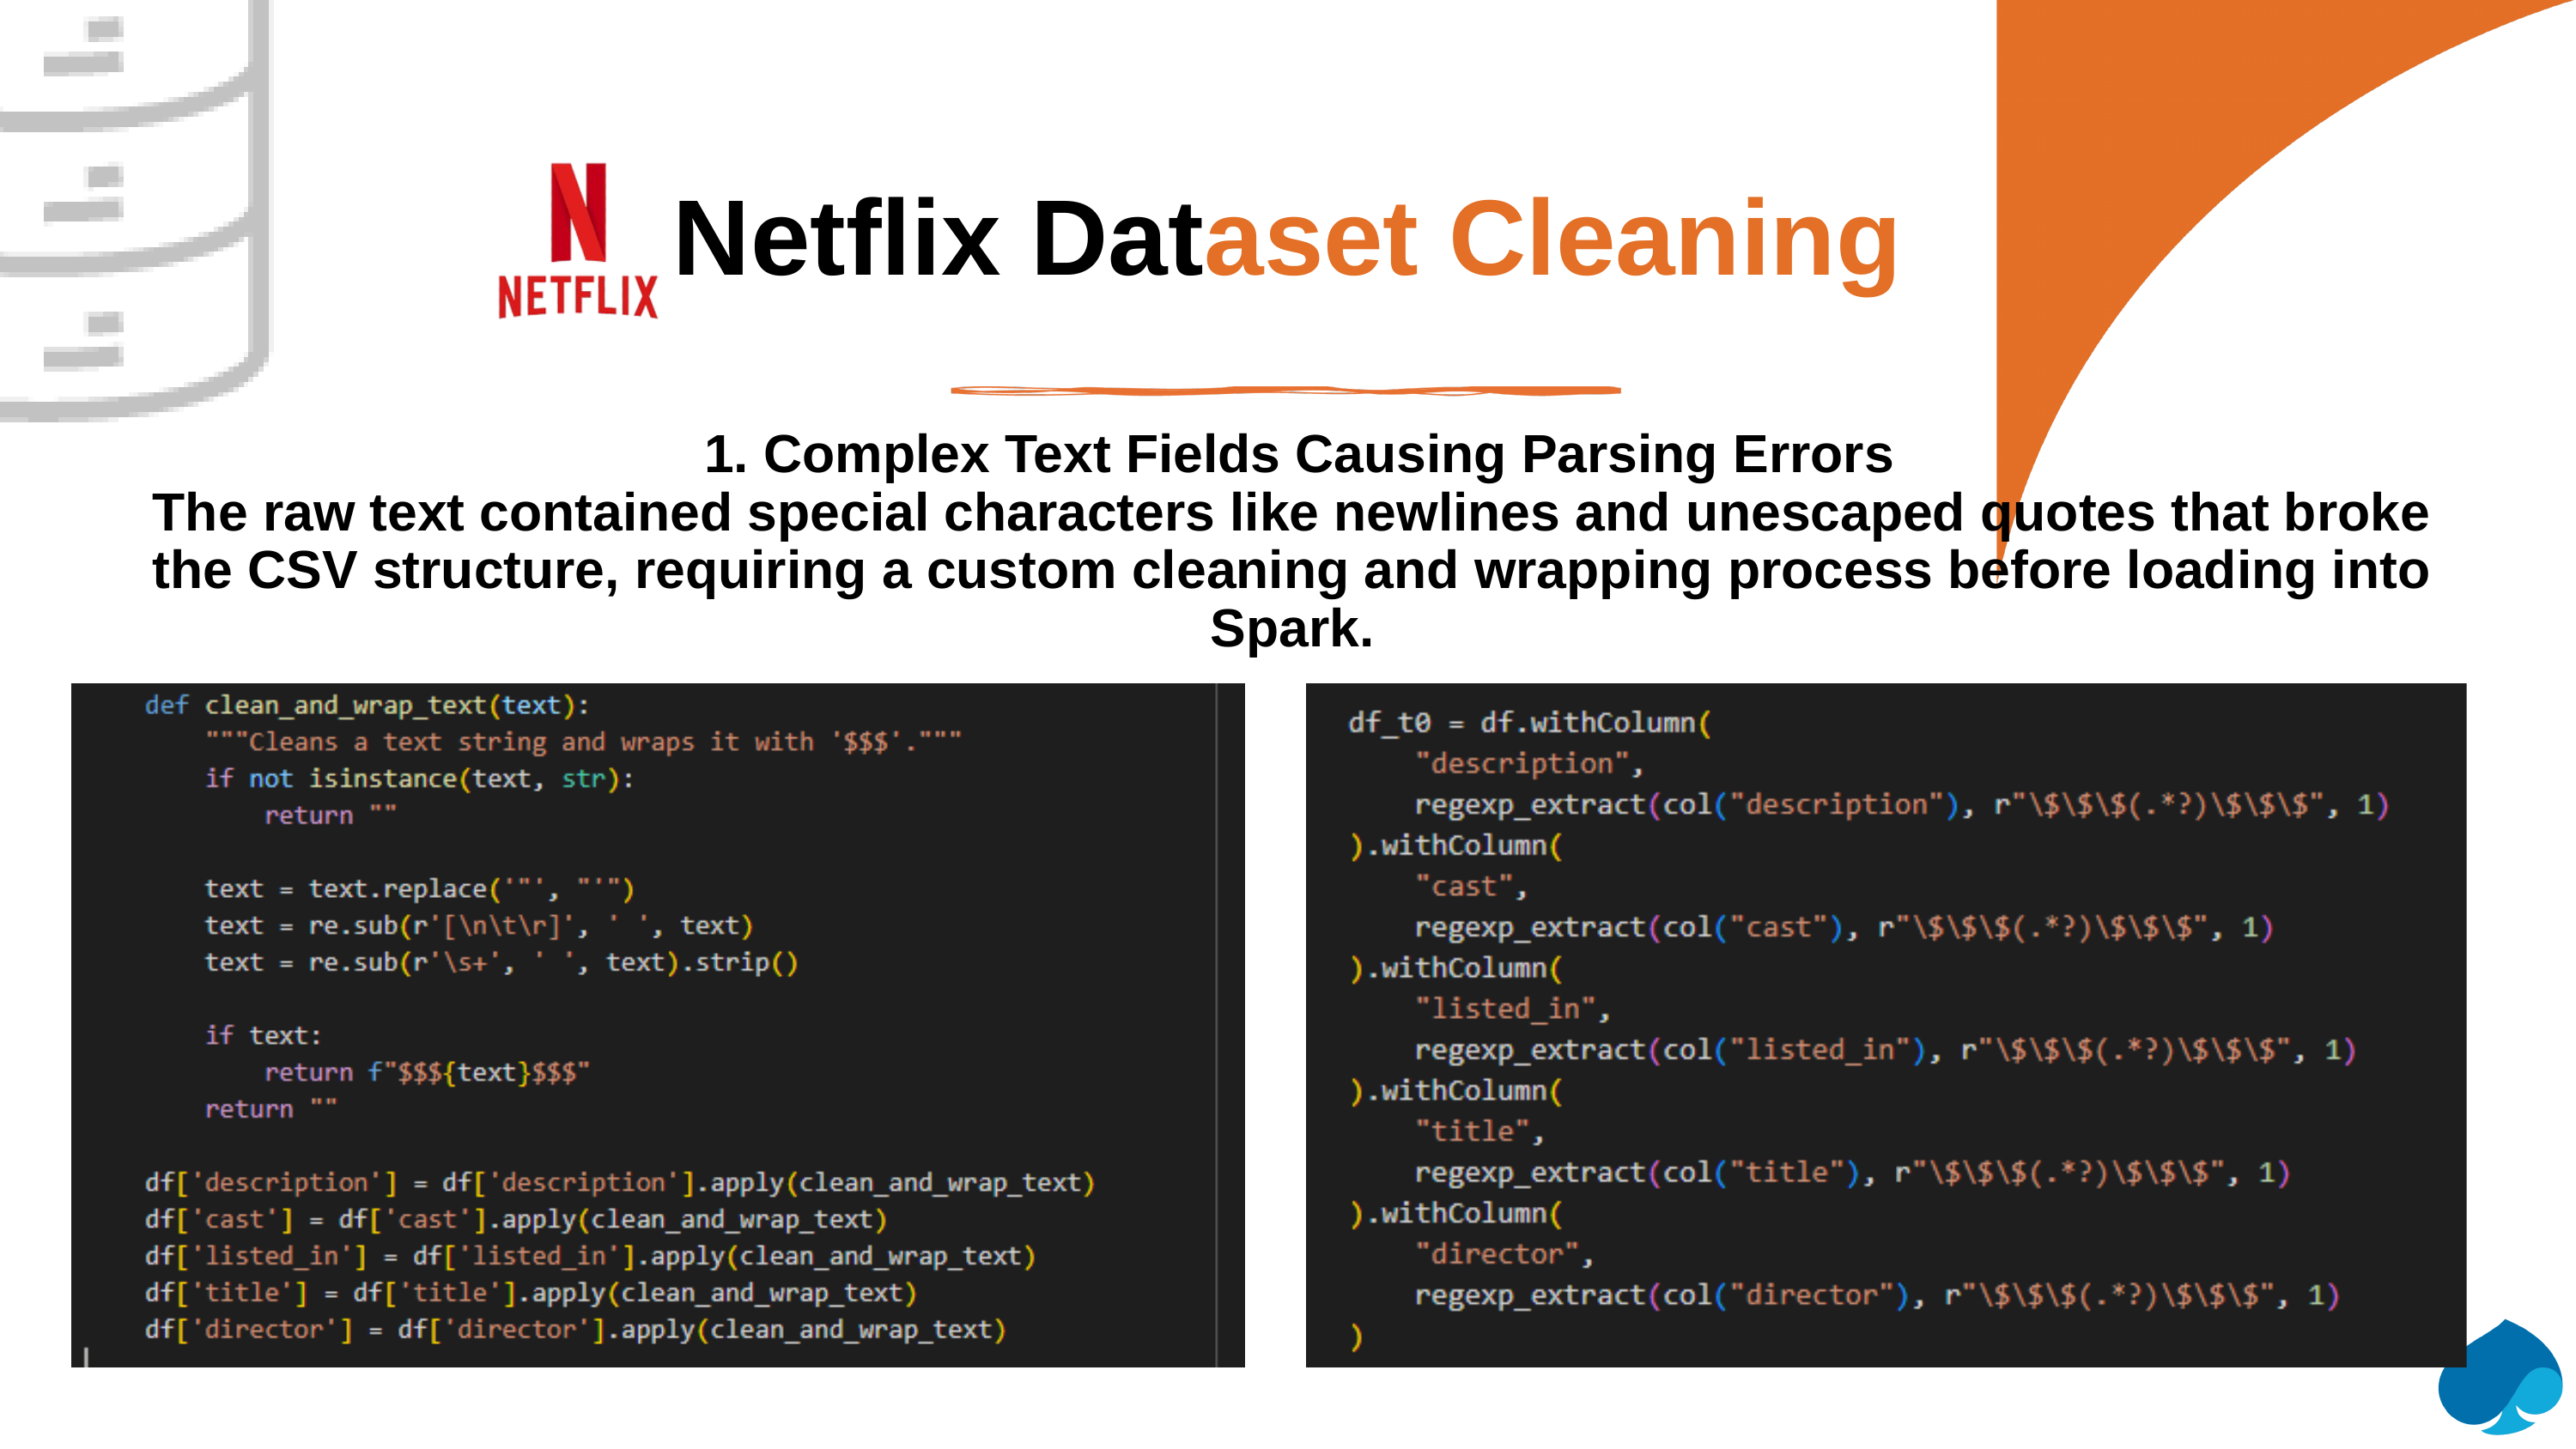

Netflix Dataset Cleaning

 1. Complex Text Fields Causing Parsing Errors
The raw text contained special characters like newlines and unescaped quotes that broke the CSV structure, requiring a custom cleaning and wrapping process before loading into Spark.